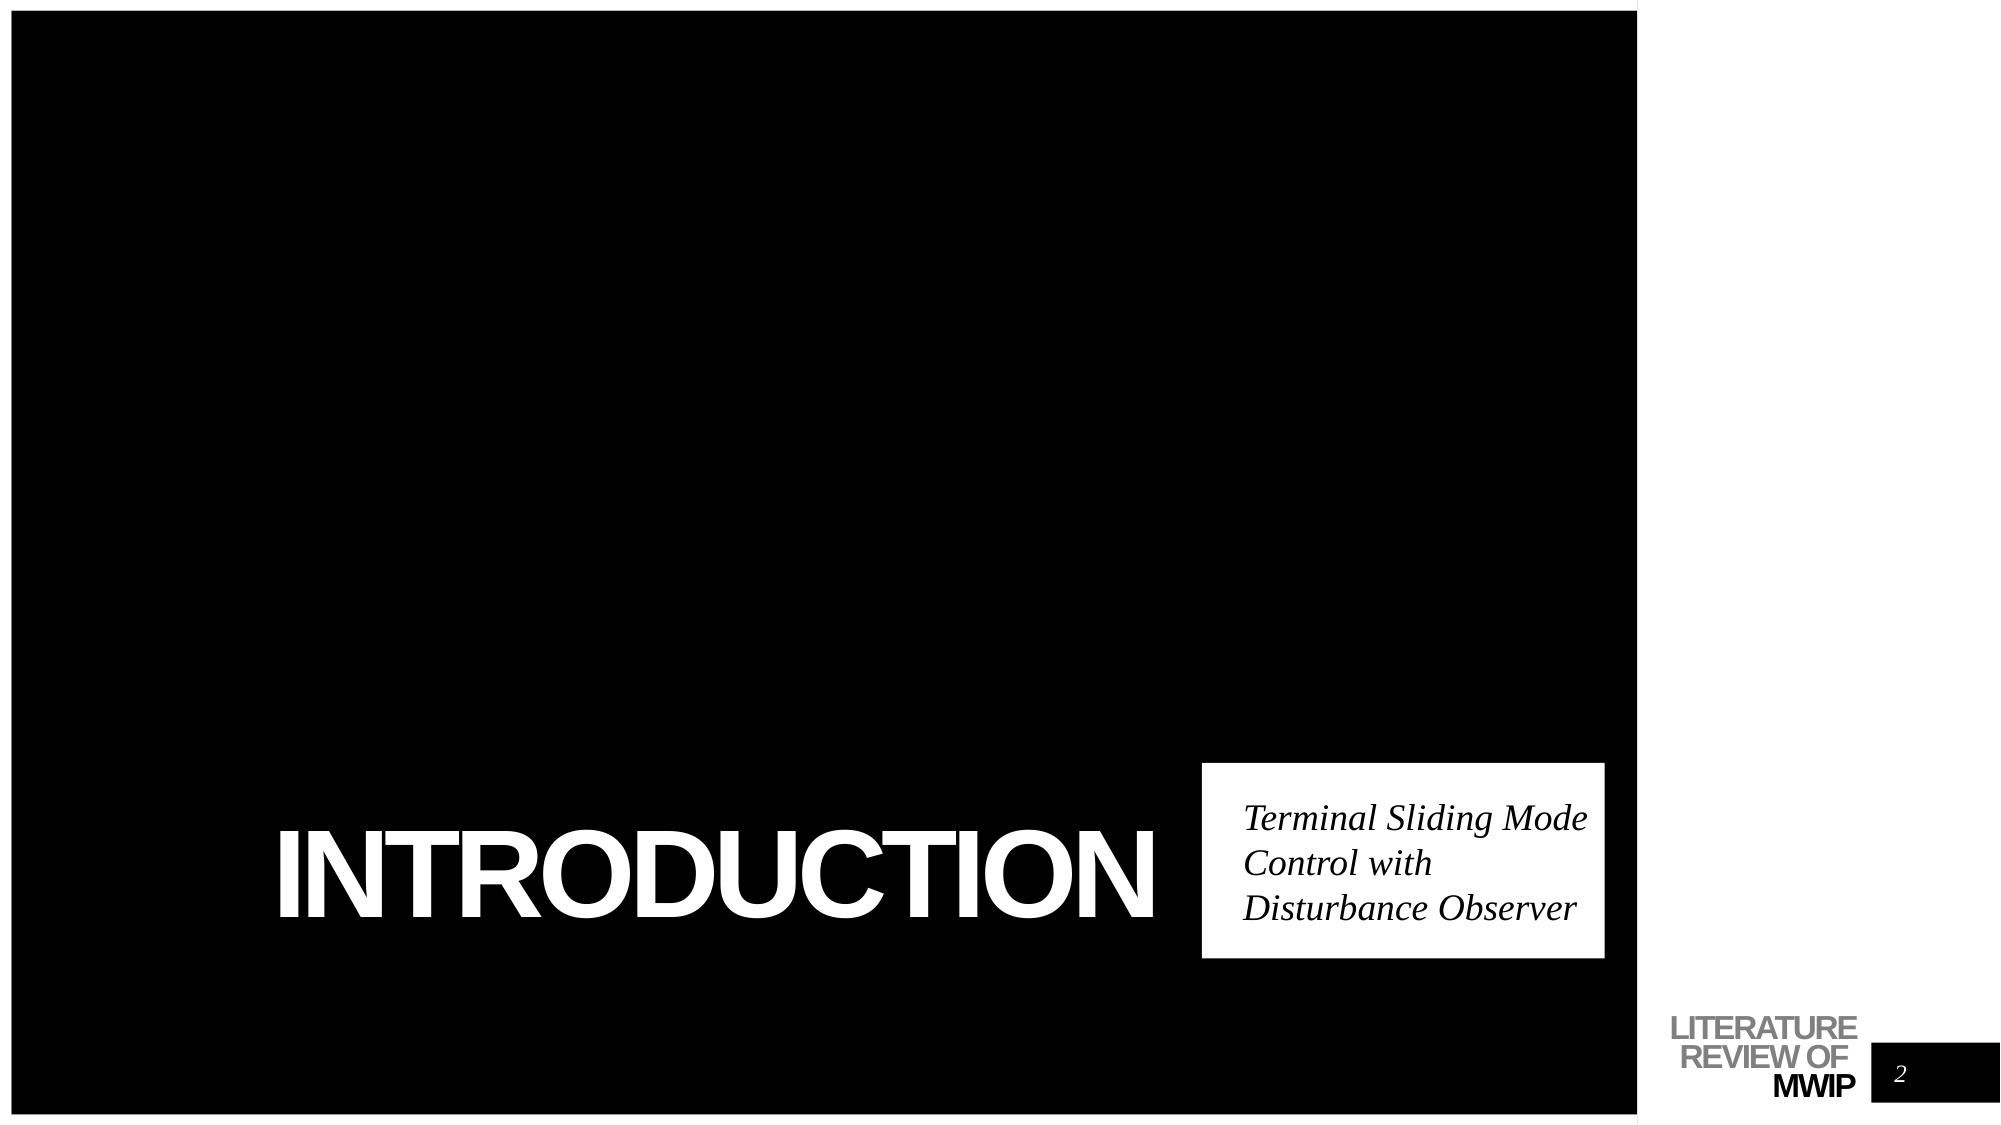

Terminal Sliding Mode Control with Disturbance Observer
# Introduction
2